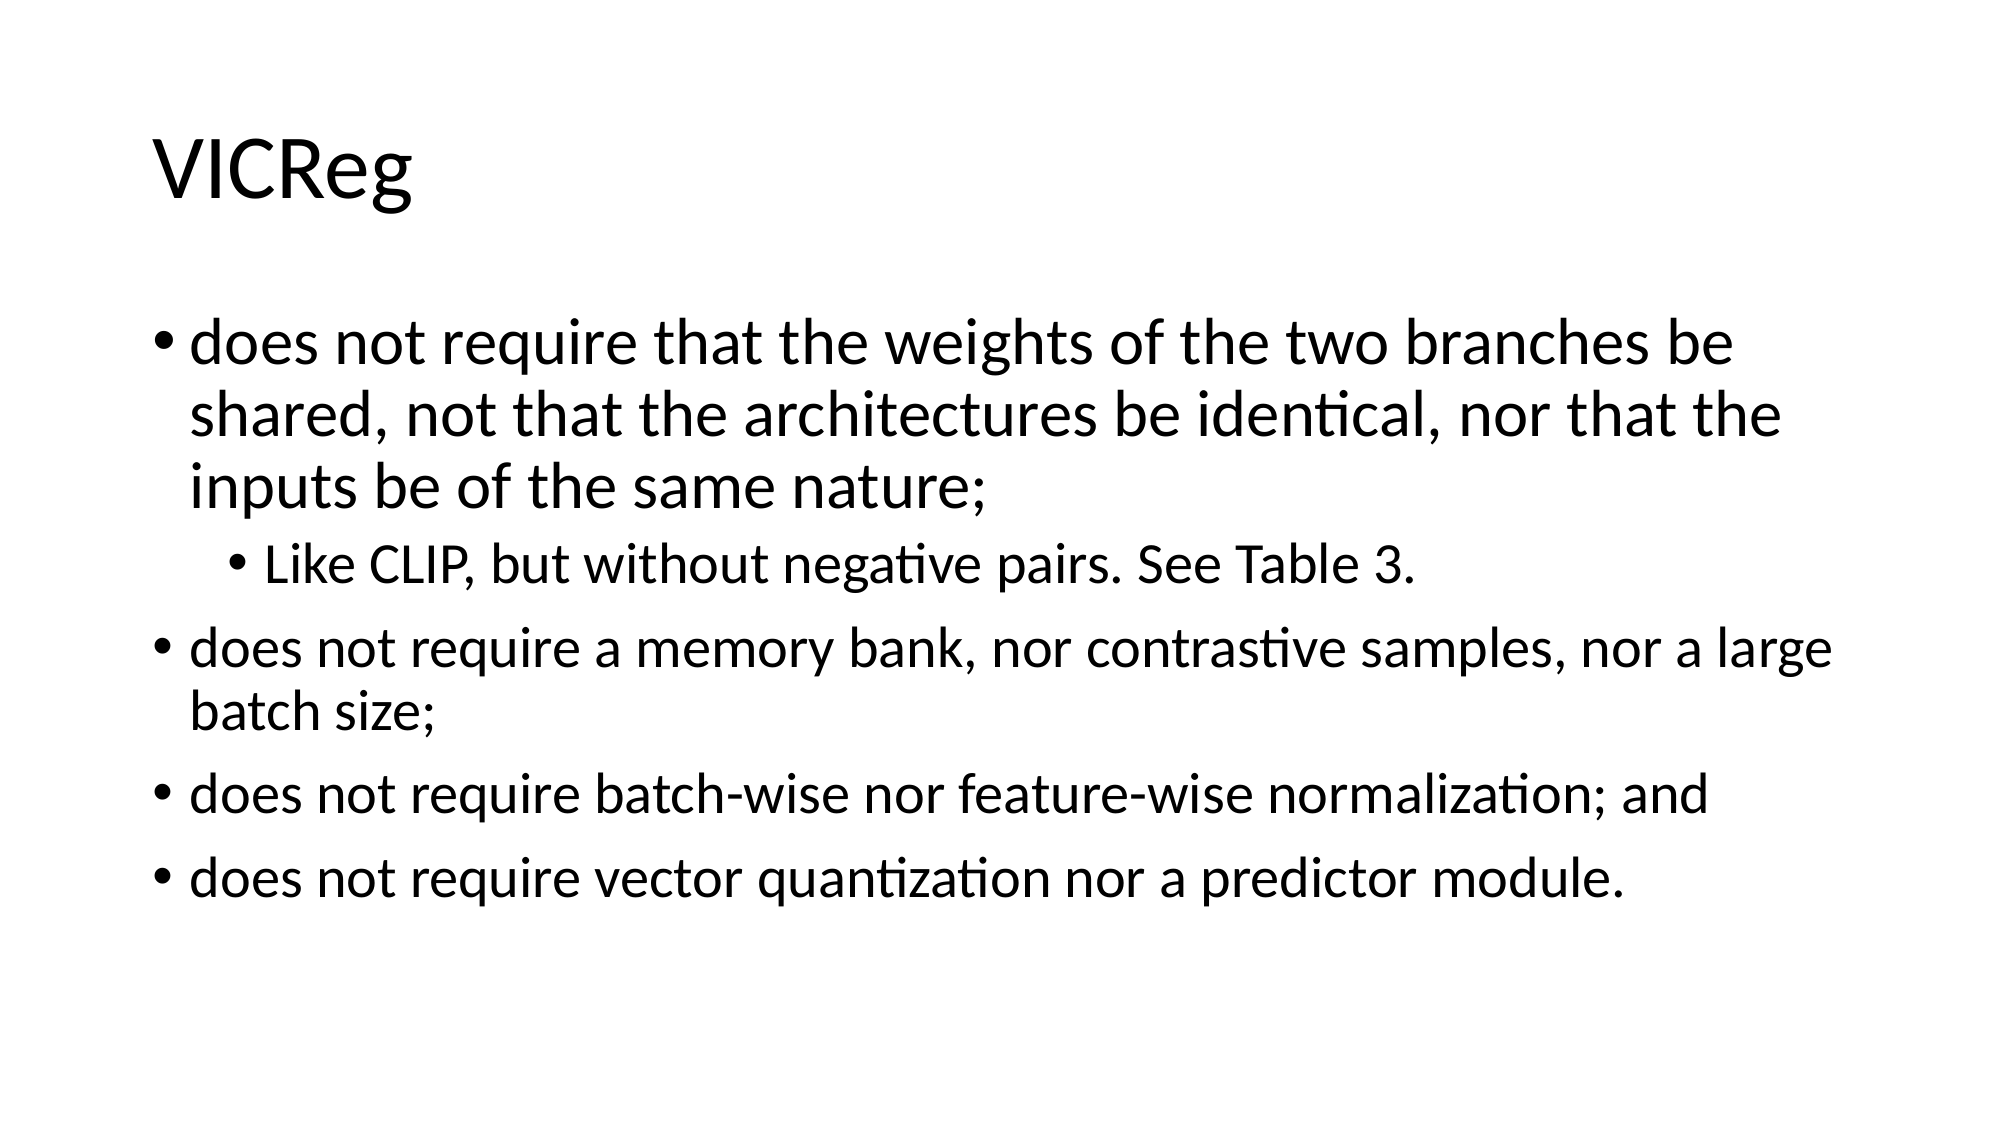

# VICReg
does not require that the weights of the two branches be shared, not that the architectures be identical, nor that the inputs be of the same nature;
Like CLIP, but without negative pairs. See Table 3.
does not require a memory bank, nor contrastive samples, nor a large batch size;
does not require batch-wise nor feature-wise normalization; and
does not require vector quantization nor a predictor module.